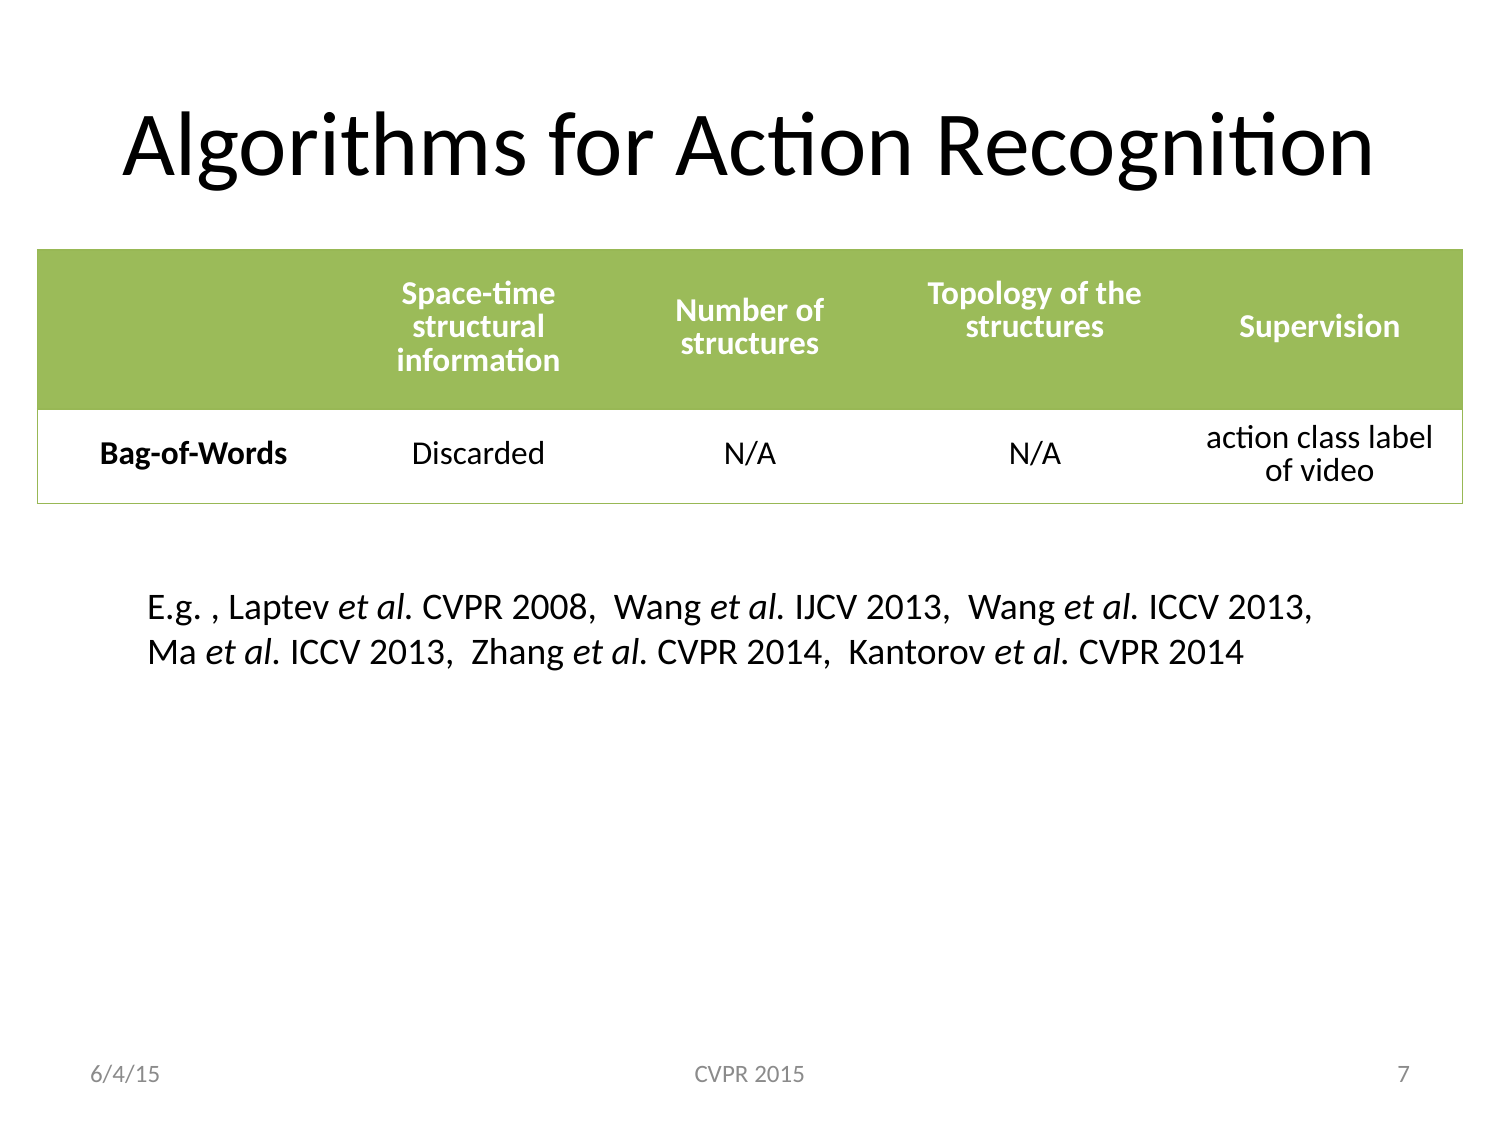

# Algorithms for Action Recognition
|  | Space-time structural information | Number of structures | Topology of the structures | Supervision |
| --- | --- | --- | --- | --- |
| Bag-of-Words | Discarded | N/A | N/A | action class label of video |
E.g. , Laptev et al. CVPR 2008,  Wang et al. IJCV 2013,  Wang et al. ICCV 2013,
Ma et al. ICCV 2013,  Zhang et al. CVPR 2014,  Kantorov et al. CVPR 2014
6/4/15
CVPR 2015
7